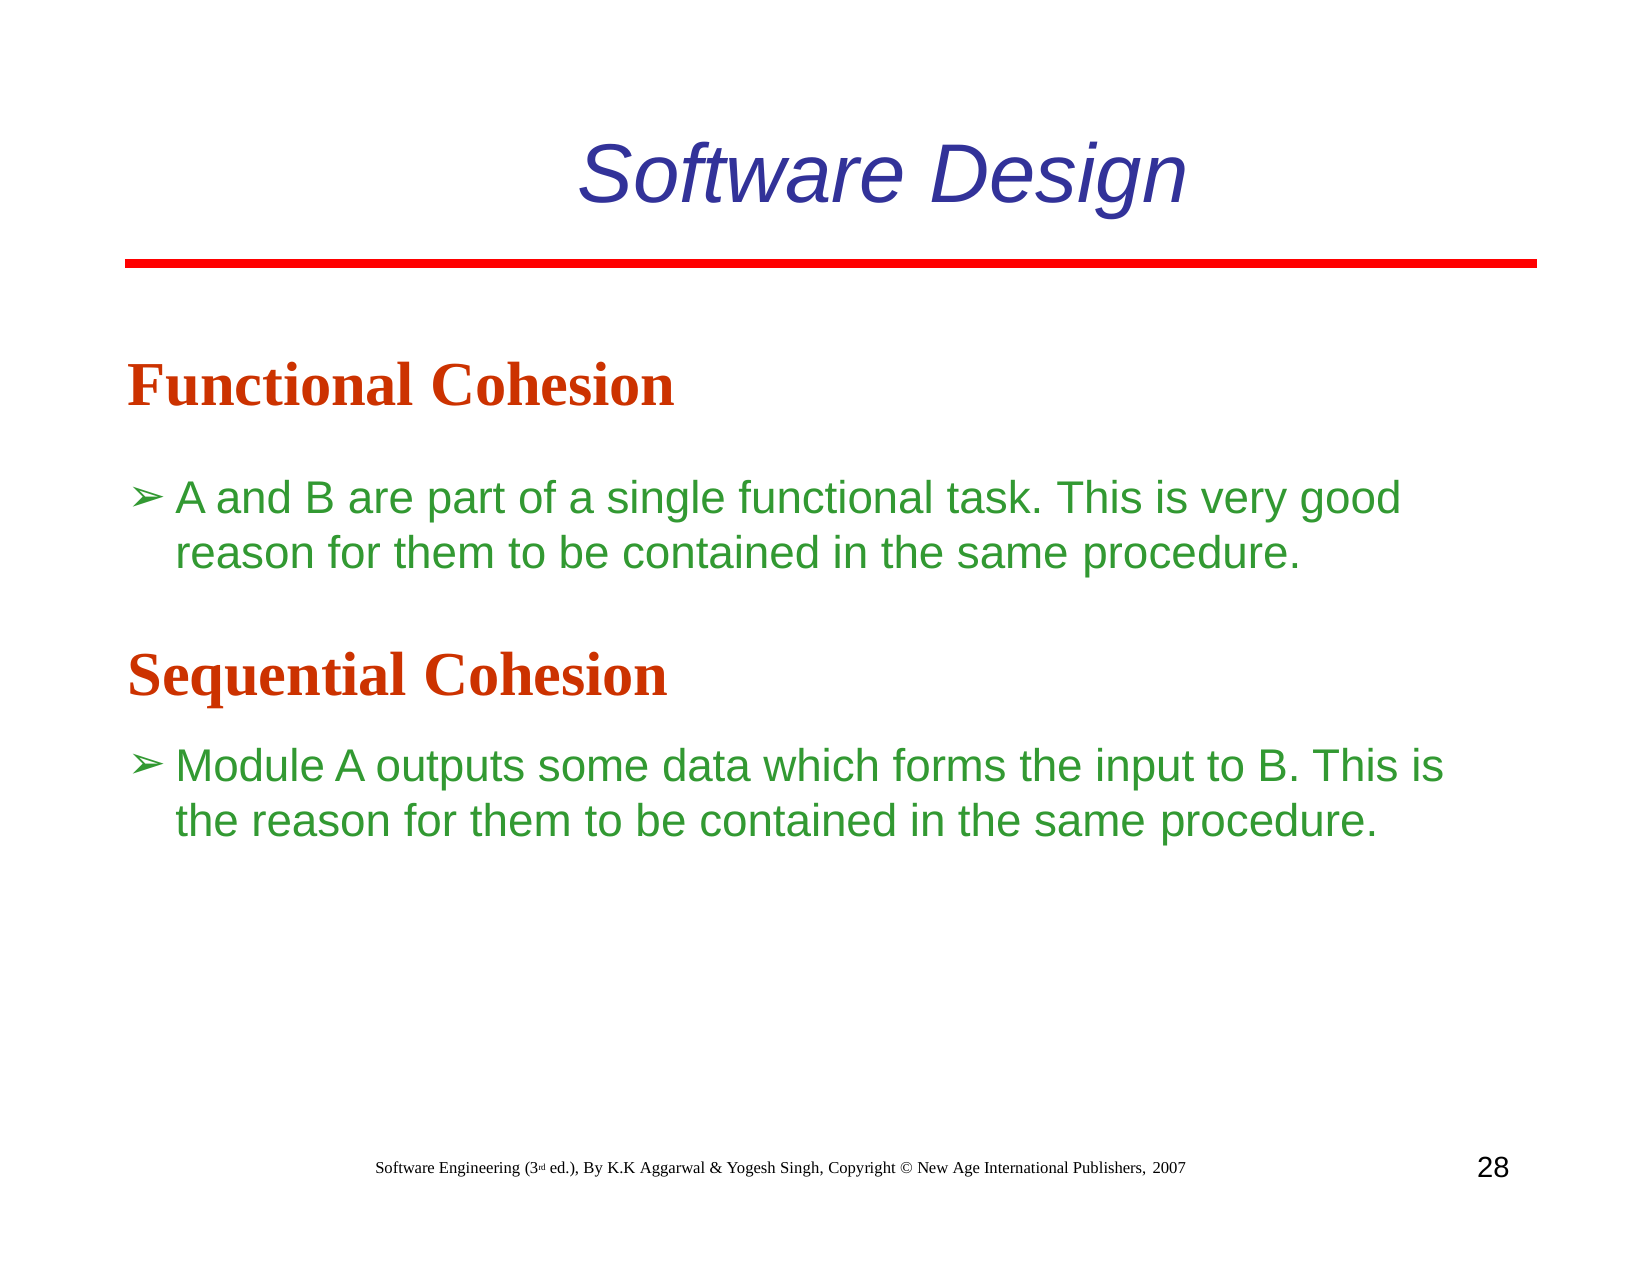

# Software Design

Functional Cohesion
A and B are part of a single functional task. This is very good  reason for them to be contained in the same procedure.

Sequential Cohesion
Module A outputs some data which forms the input to B. This is  the reason for them to be contained in the same procedure.
28
Software Engineering (3rd  ed.), By K.K Aggarwal & Yogesh Singh, Copyright © New Age International Publishers, 2007